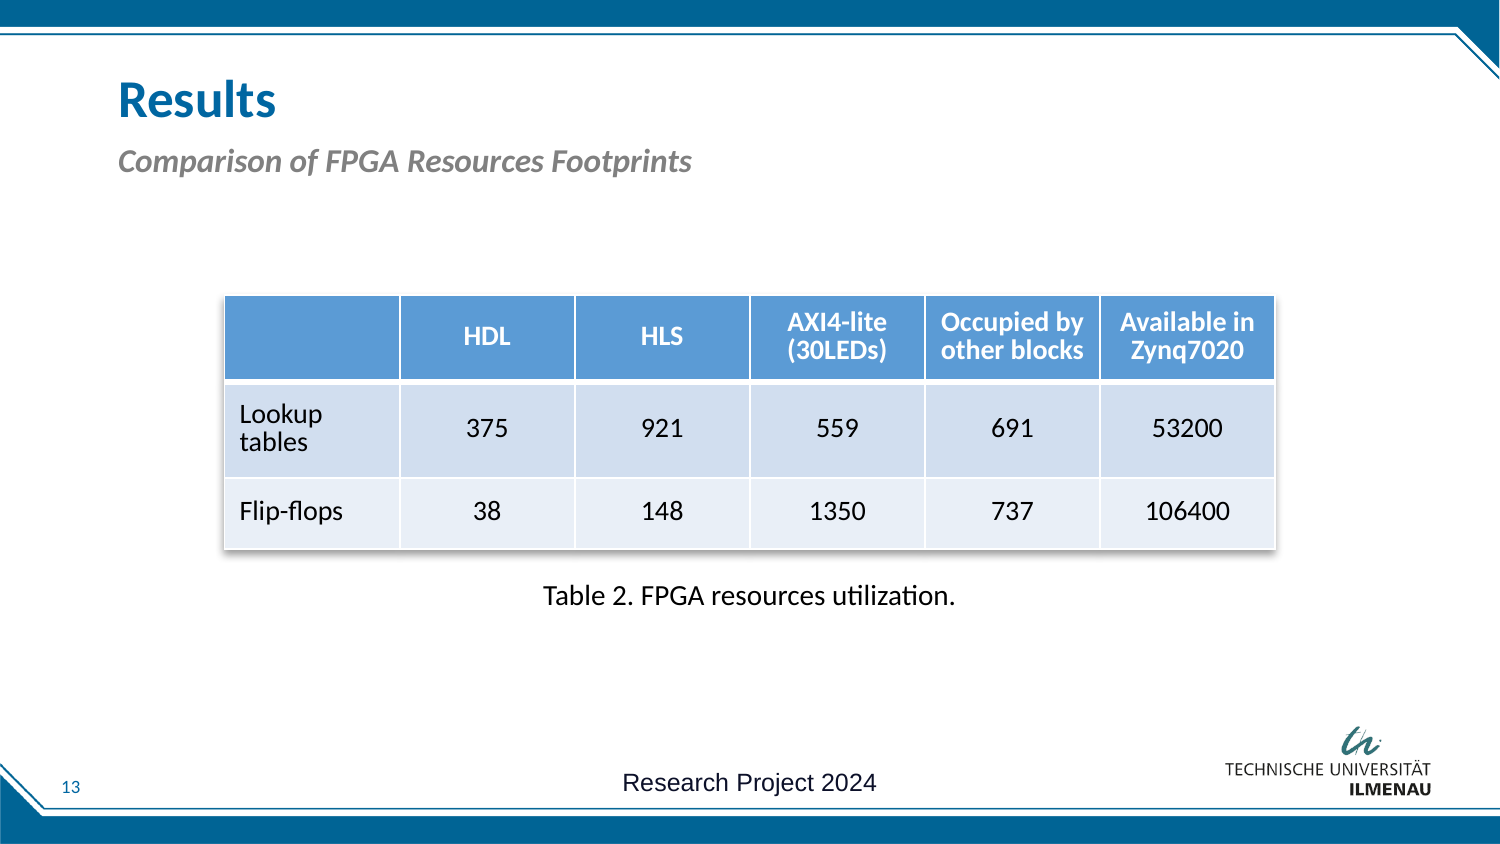

# Results
Comparison of FPGA Resources Footprints
|  | HDL | HLS | AXI4-lite (30LEDs) | Occupied by other blocks | Available in Zynq7020 |
| --- | --- | --- | --- | --- | --- |
| Lookup tables | 375 | 921 | 559 | 691 | 53200 |
| Flip-flops | 38 | 148 | 1350 | 737 | 106400 |
Table 2. FPGA resources utilization.
13